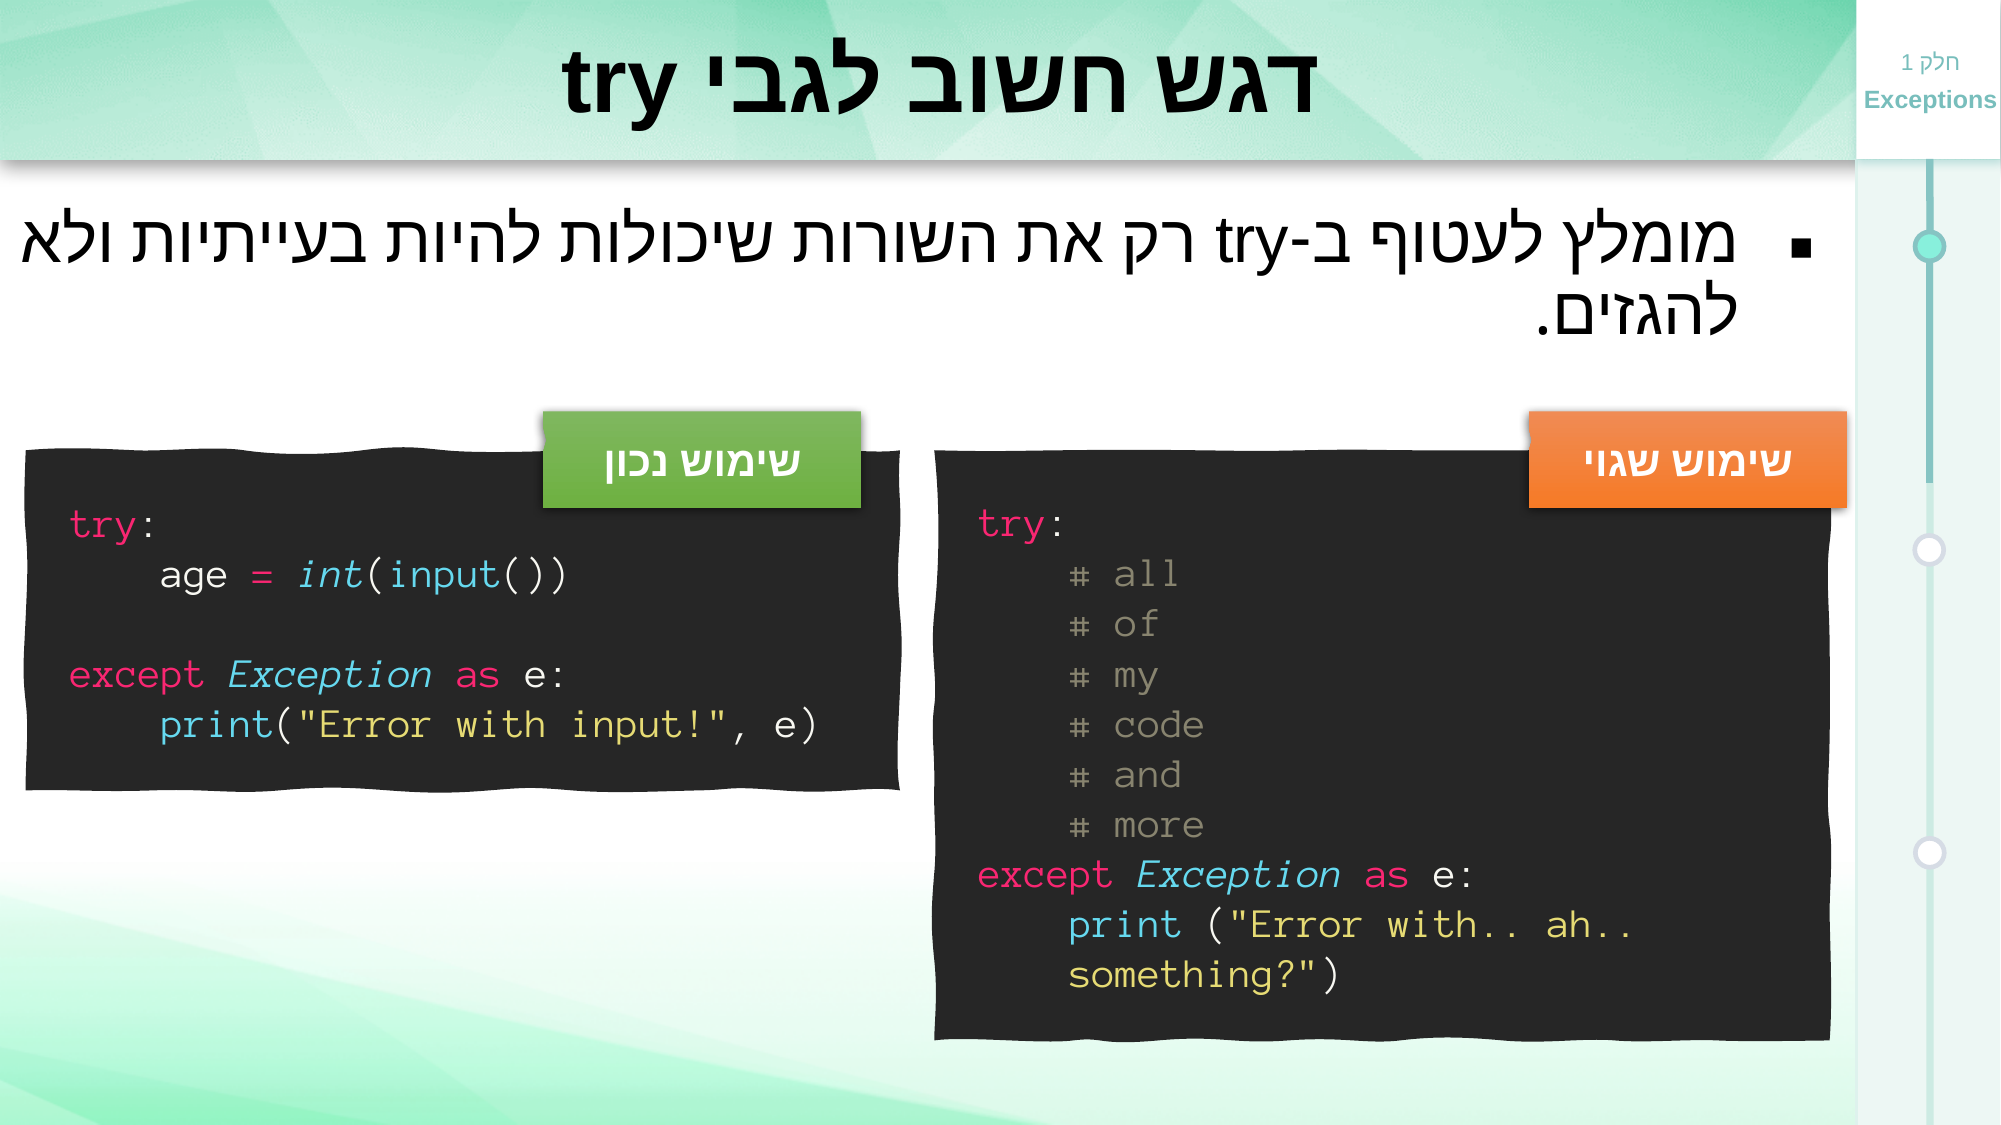

# דגש חשוב לגבי try
מומלץ לעטוף ב-try רק את השורות שיכולות להיות בעייתיות ולא להגזים.

שימוש נכון
שימוש שגוי
try:
    age = int(input())
except Exception as e:
    print("Error with input!", e)
try:
    # all
    # of
    # my
    # code
    # and
    # more
except Exception as e:
    print ("Error with.. ah.. 
    something?")